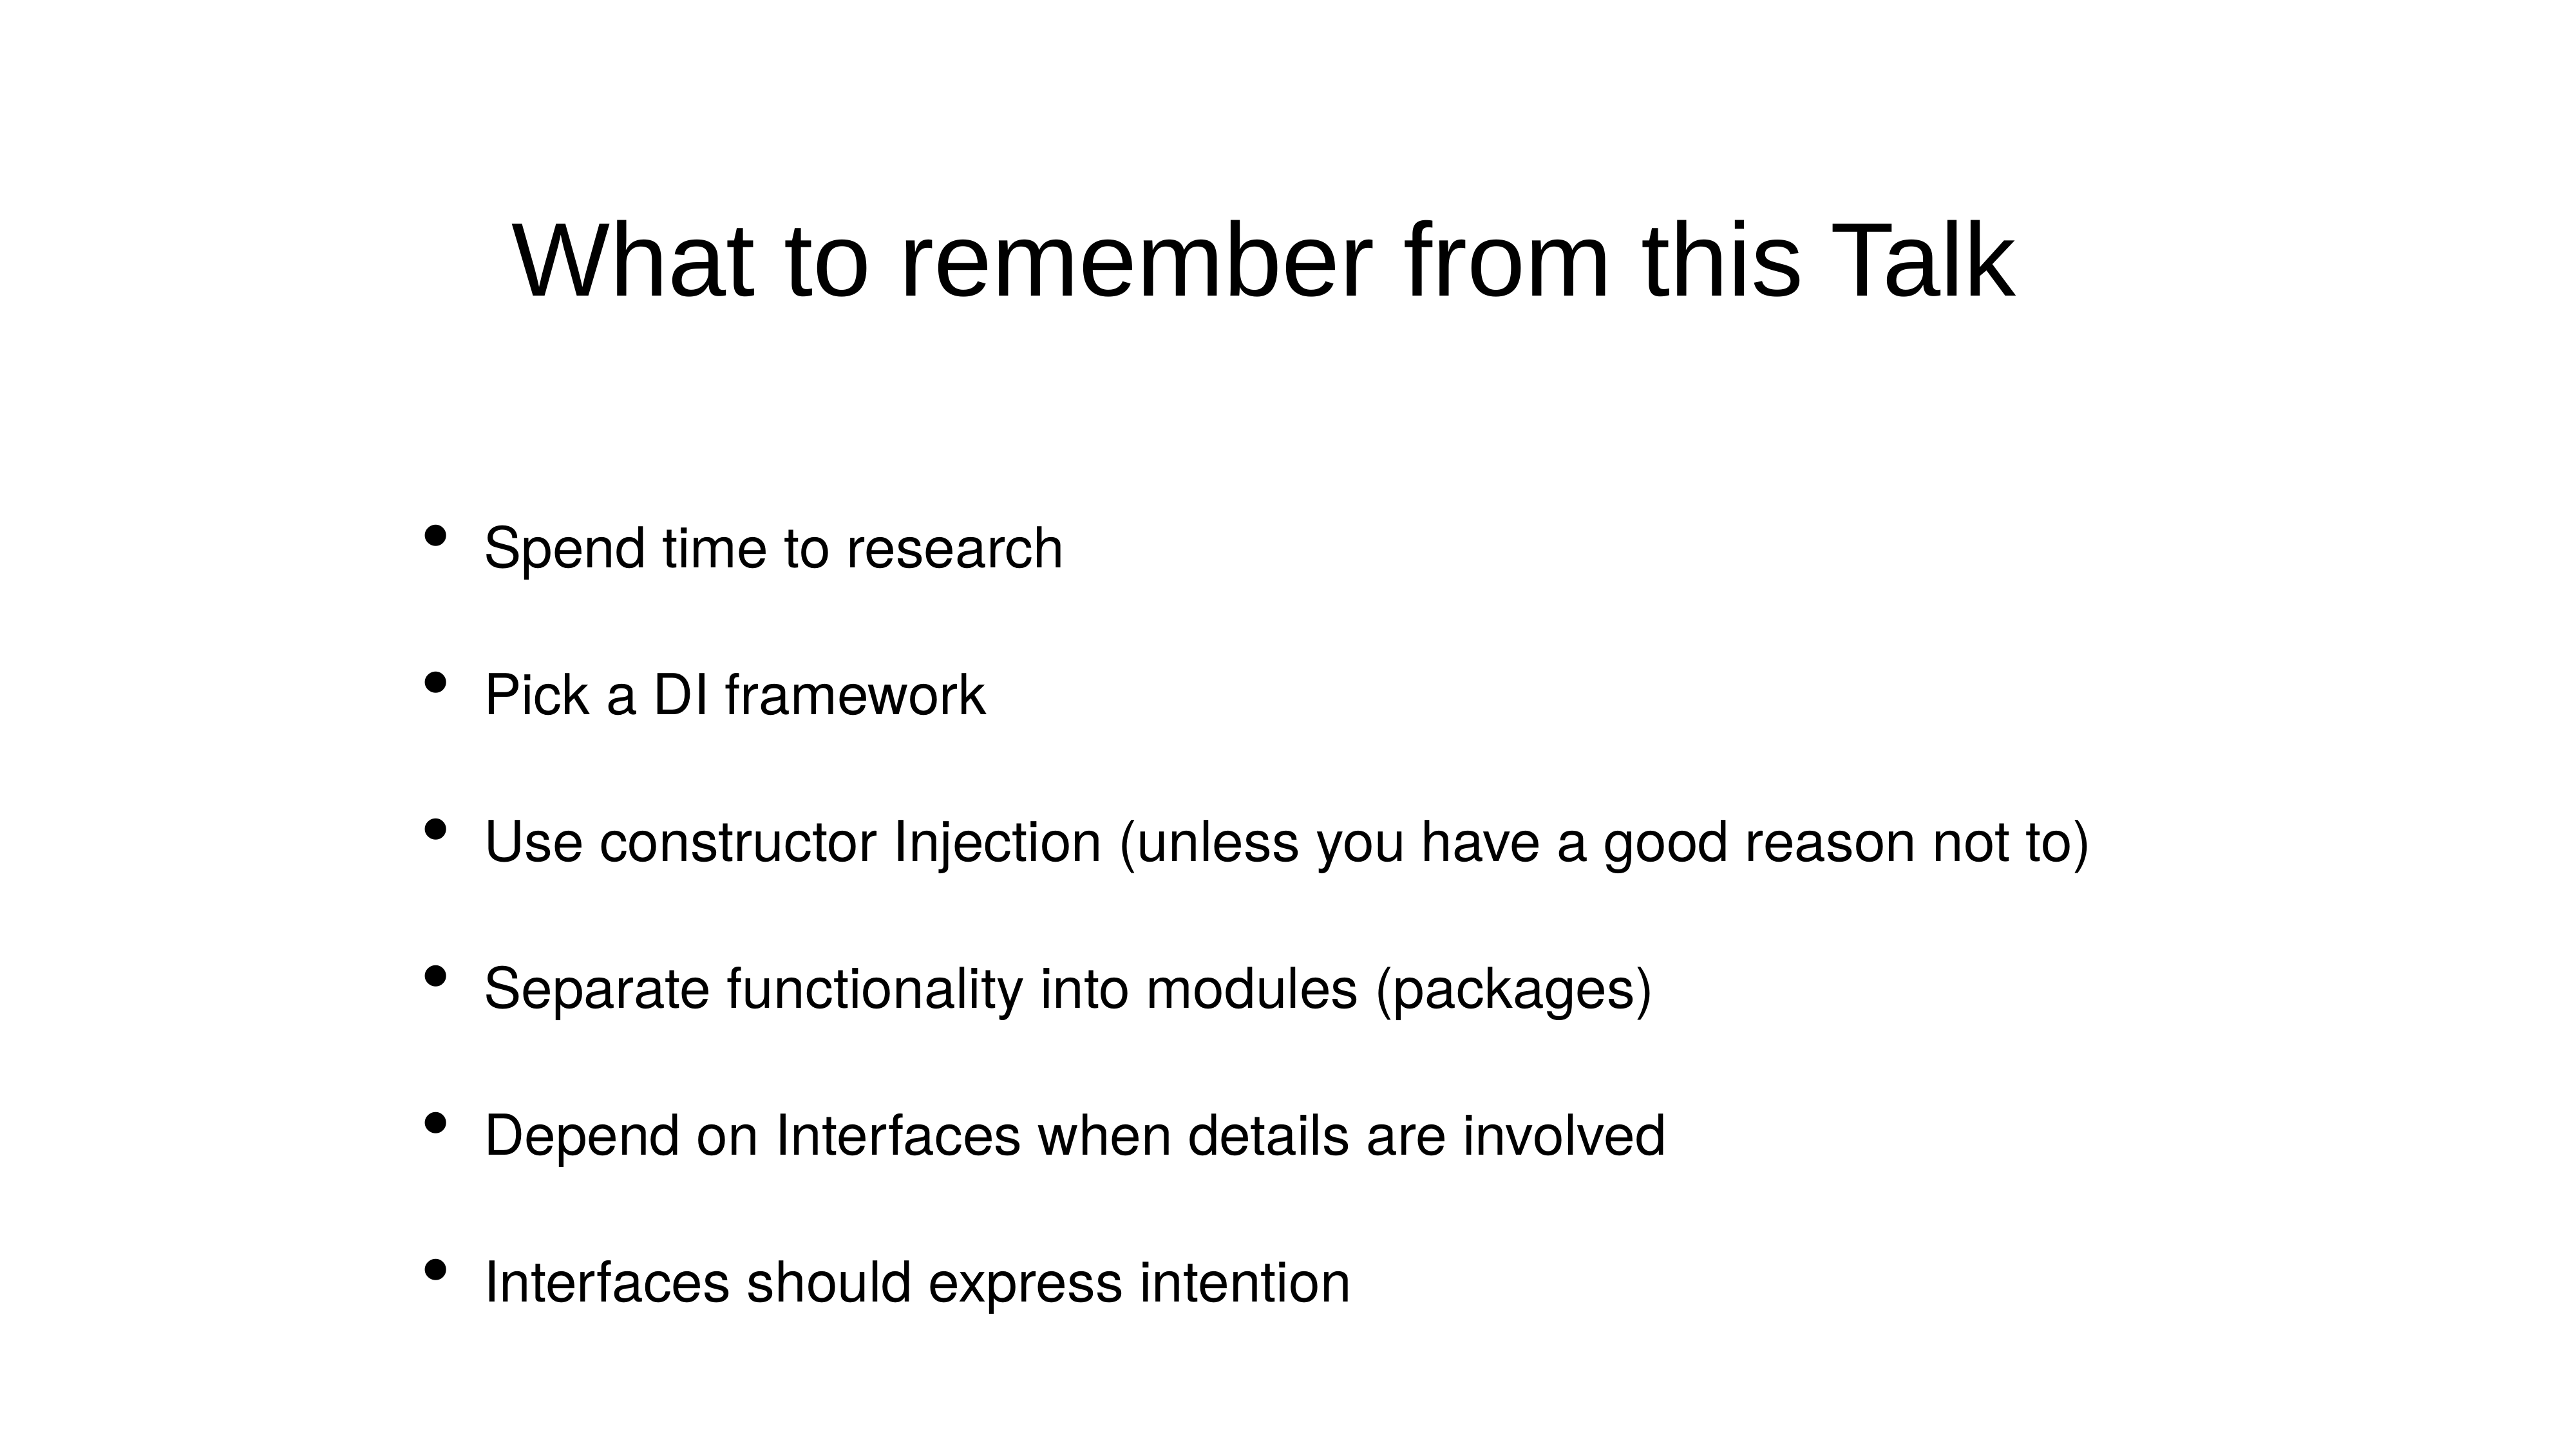

# What to remember from this Talk
Spend time to research
Pick a DI framework
Use constructor Injection (unless you have a good reason not to)
Separate functionality into modules (packages)
Depend on Interfaces when details are involved
Interfaces should express intention